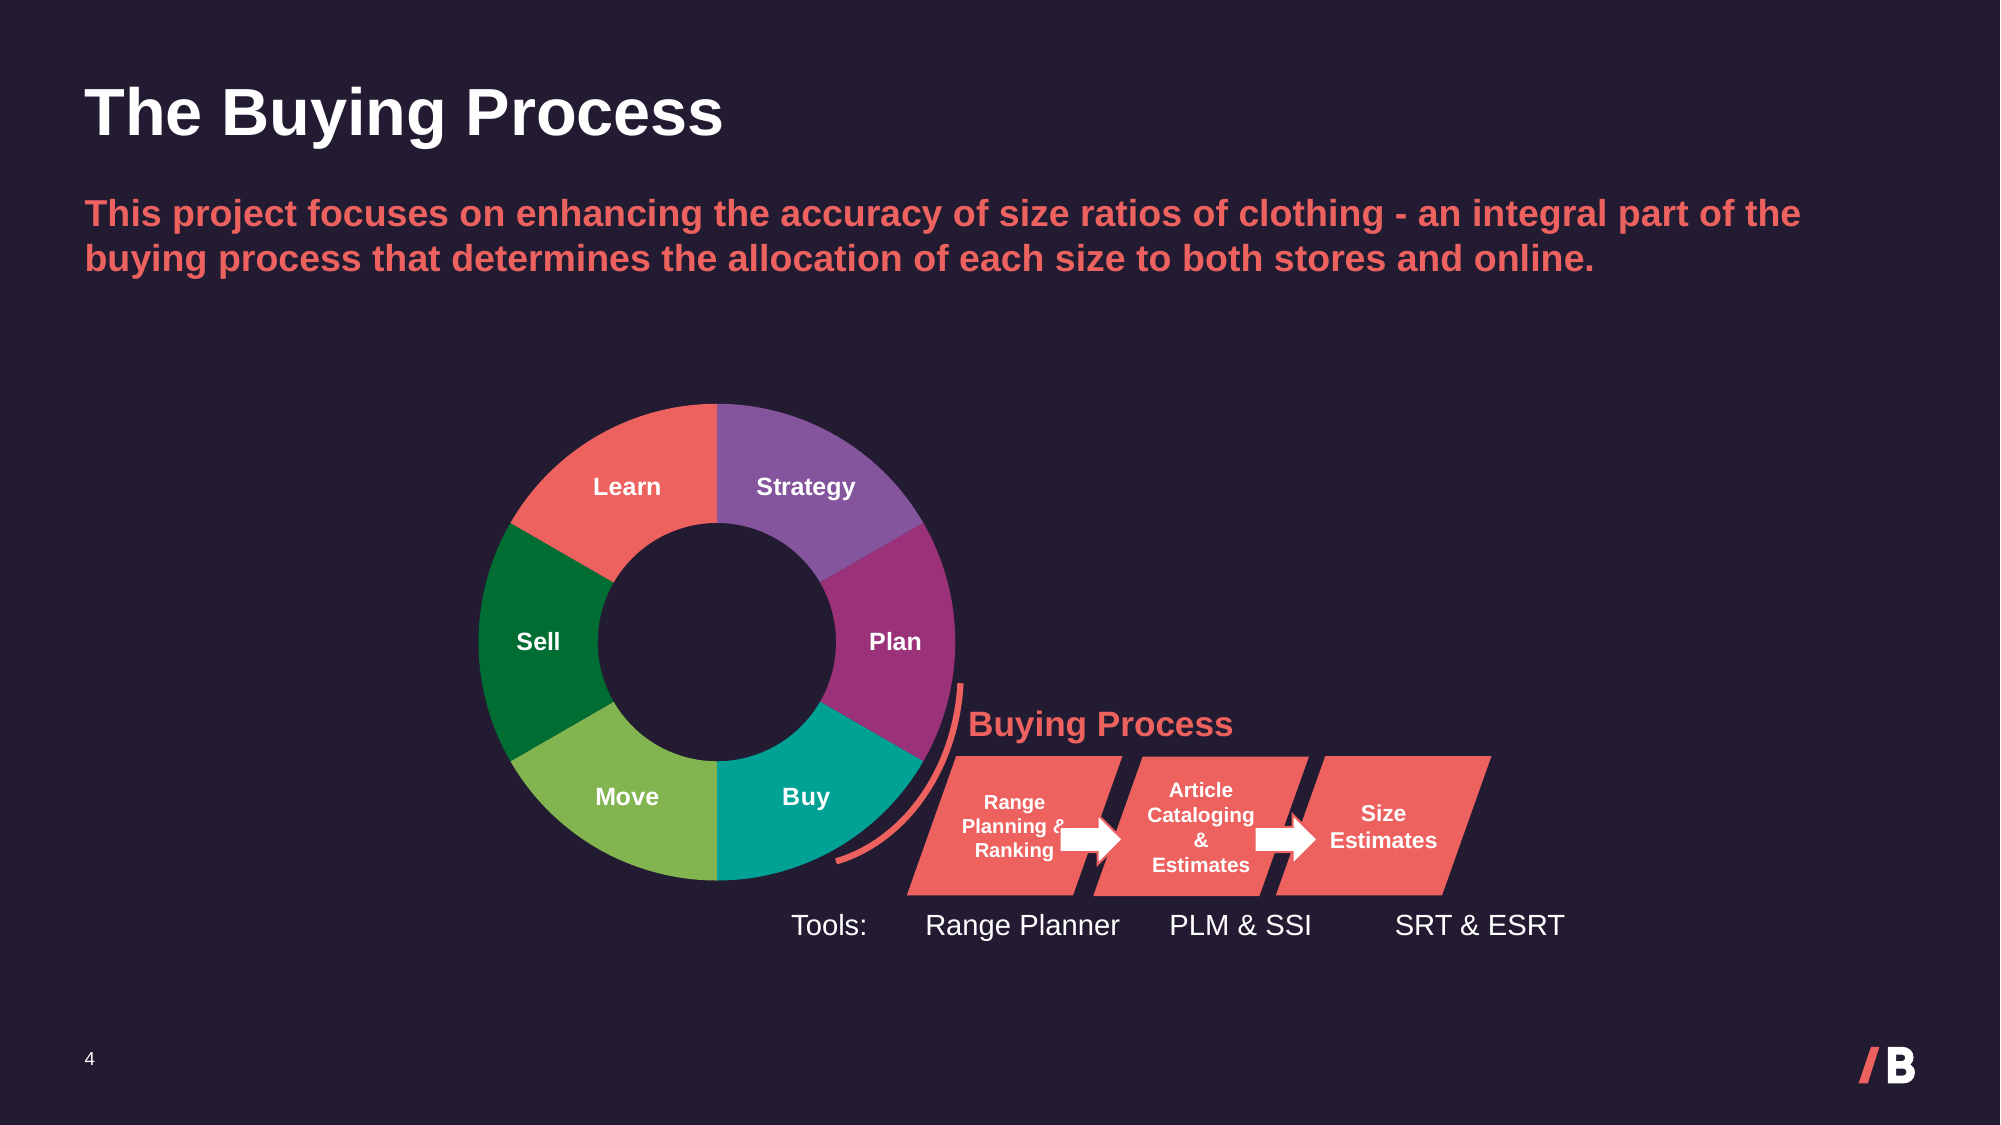

# The Buying Process
This project focuses on enhancing the accuracy of size ratios of clothing - an integral part of the buying process that determines the allocation of each size to both stores and online.

### Chart

| Category | Column1 |
|---|---|
| Strategy | 1.0 |
| Plan | 1.0 |
| Buy | 1.0 |
| Move | 1.0 |
| Sell | 1.0 |
| Learn | 1.0 |

Buying Process
Range Planning & Ranking
Size Estimates
Article Cataloging & Estimates

Tools:       Range Planner      PLM & SSI          SRT & ESRT
4